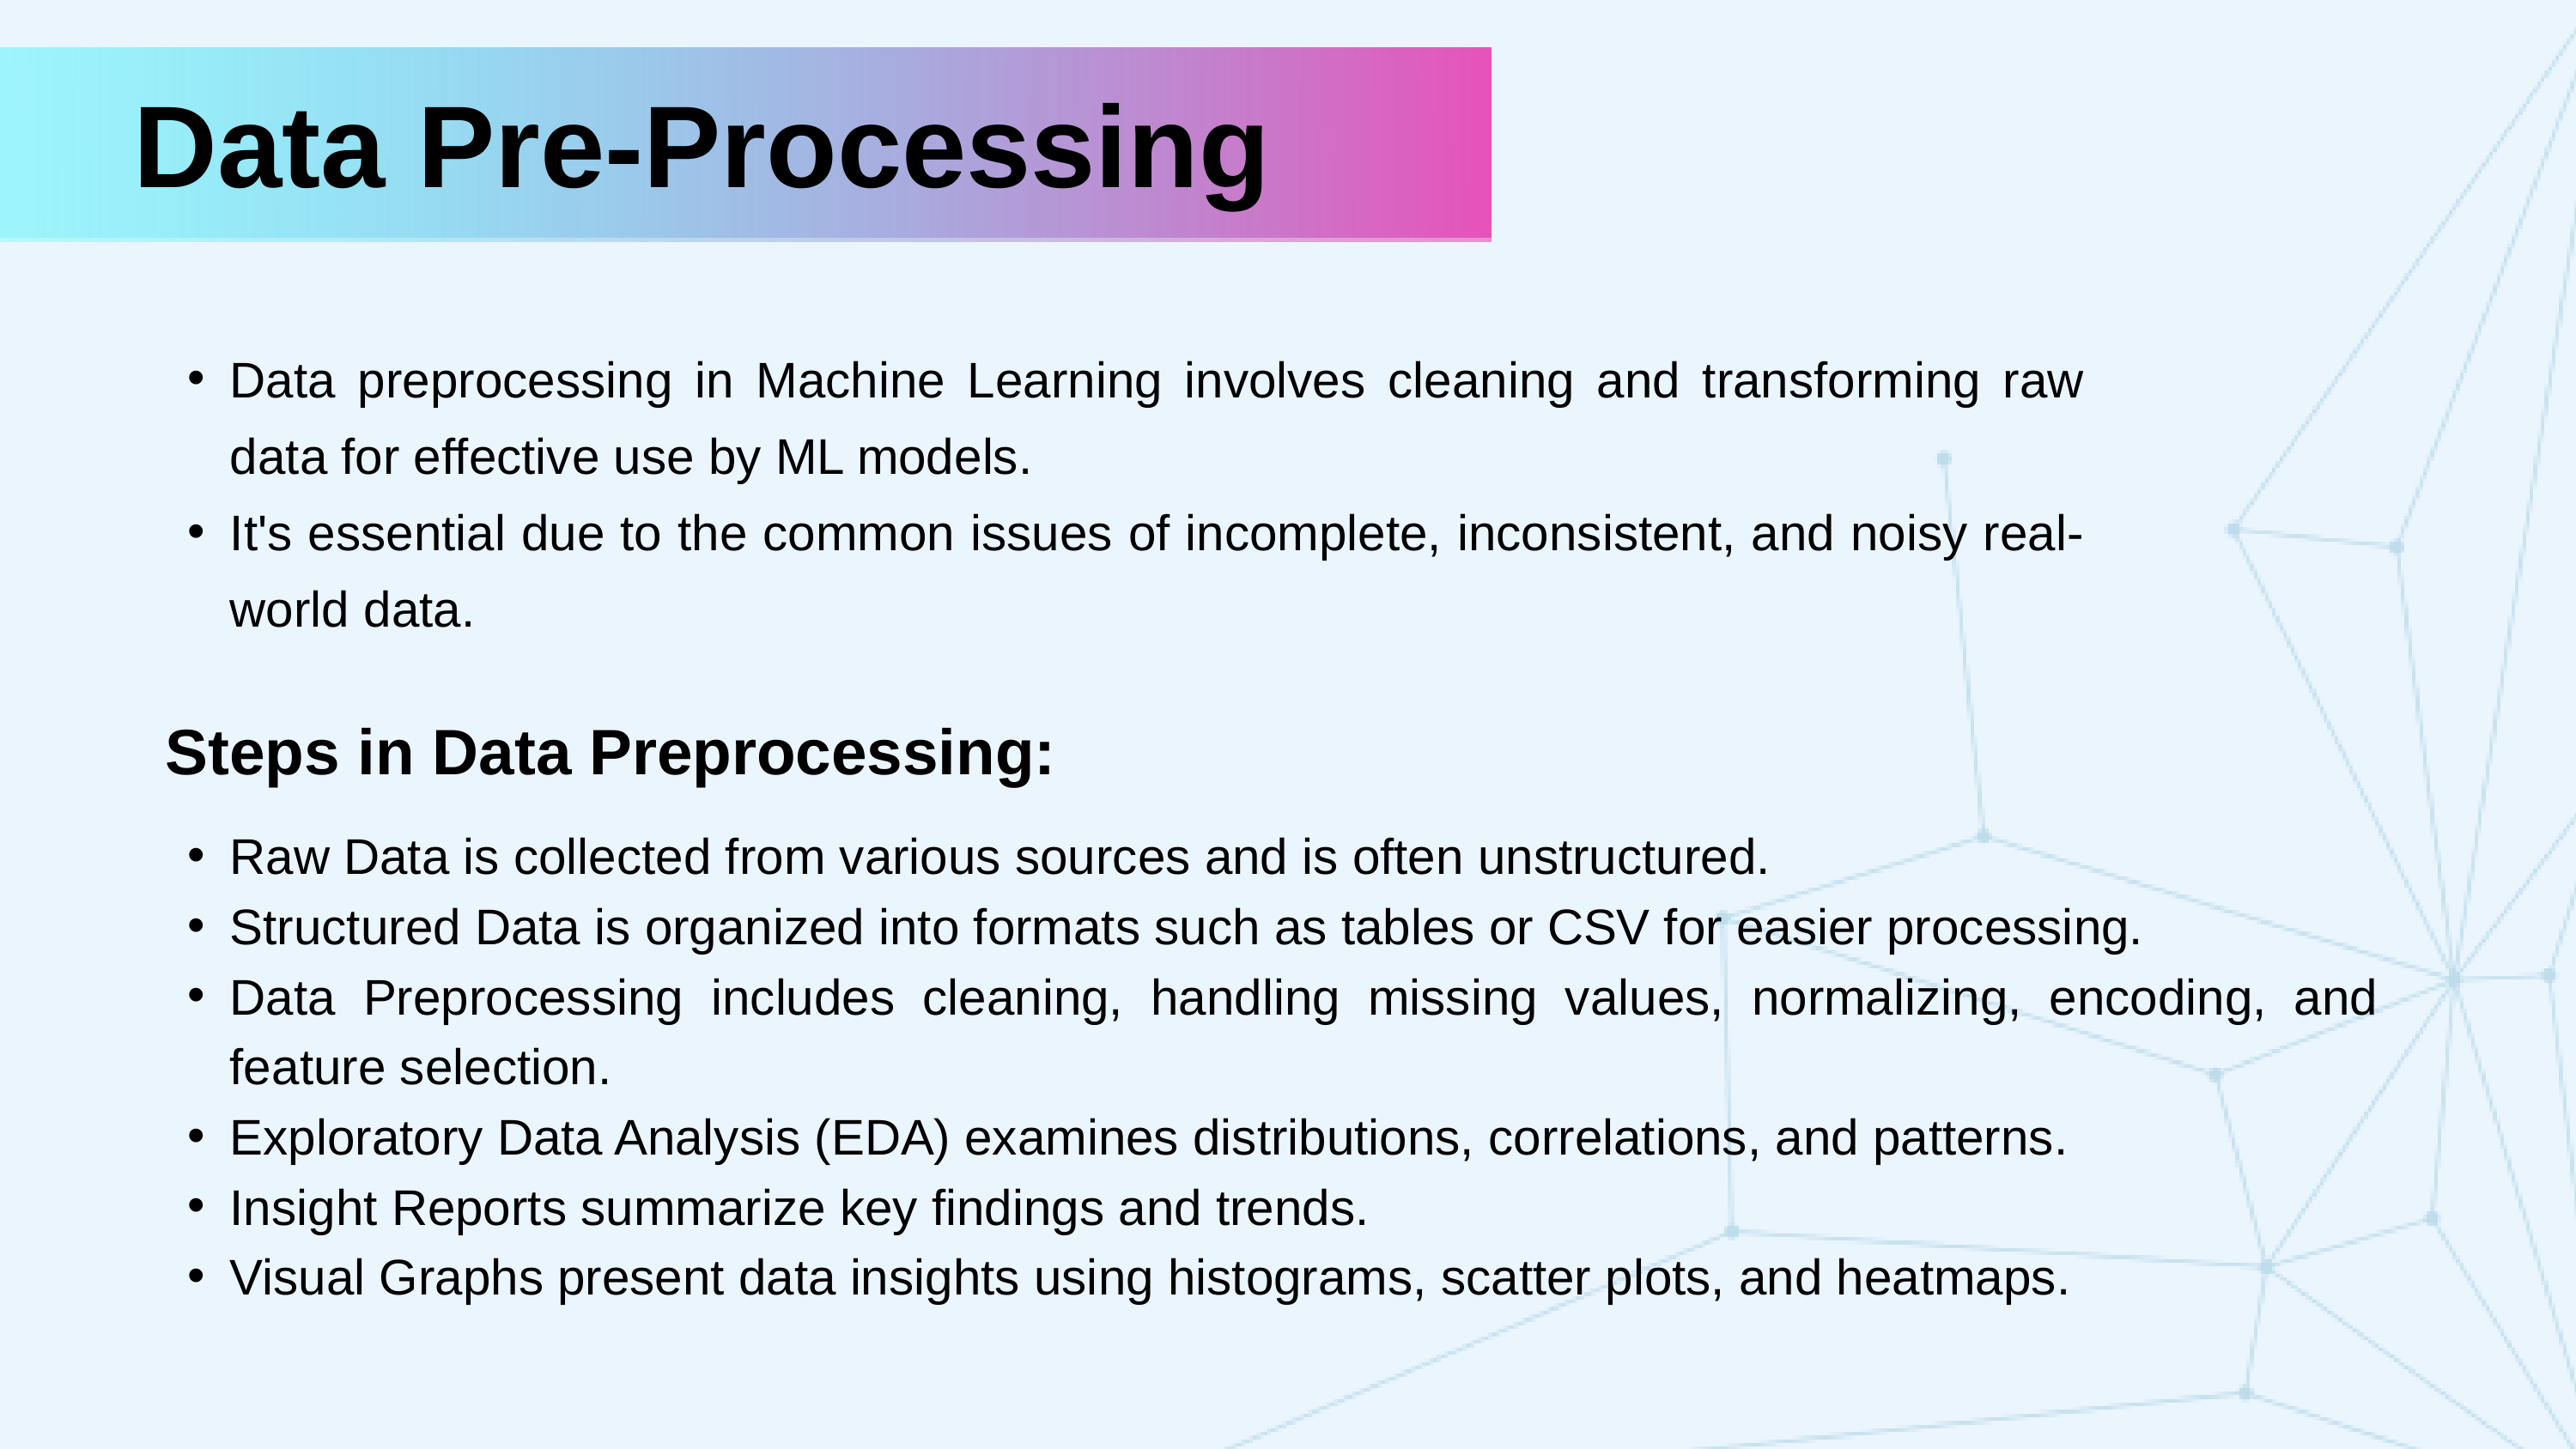

Data Pre-Processing
Data preprocessing in Machine Learning involves cleaning and transforming raw data for effective use by ML models.
It's essential due to the common issues of incomplete, inconsistent, and noisy real-world data.
Steps in Data Preprocessing:
Raw Data is collected from various sources and is often unstructured.
Structured Data is organized into formats such as tables or CSV for easier processing.
Data Preprocessing includes cleaning, handling missing values, normalizing, encoding, and feature selection.
Exploratory Data Analysis (EDA) examines distributions, correlations, and patterns.
Insight Reports summarize key findings and trends.
Visual Graphs present data insights using histograms, scatter plots, and heatmaps.